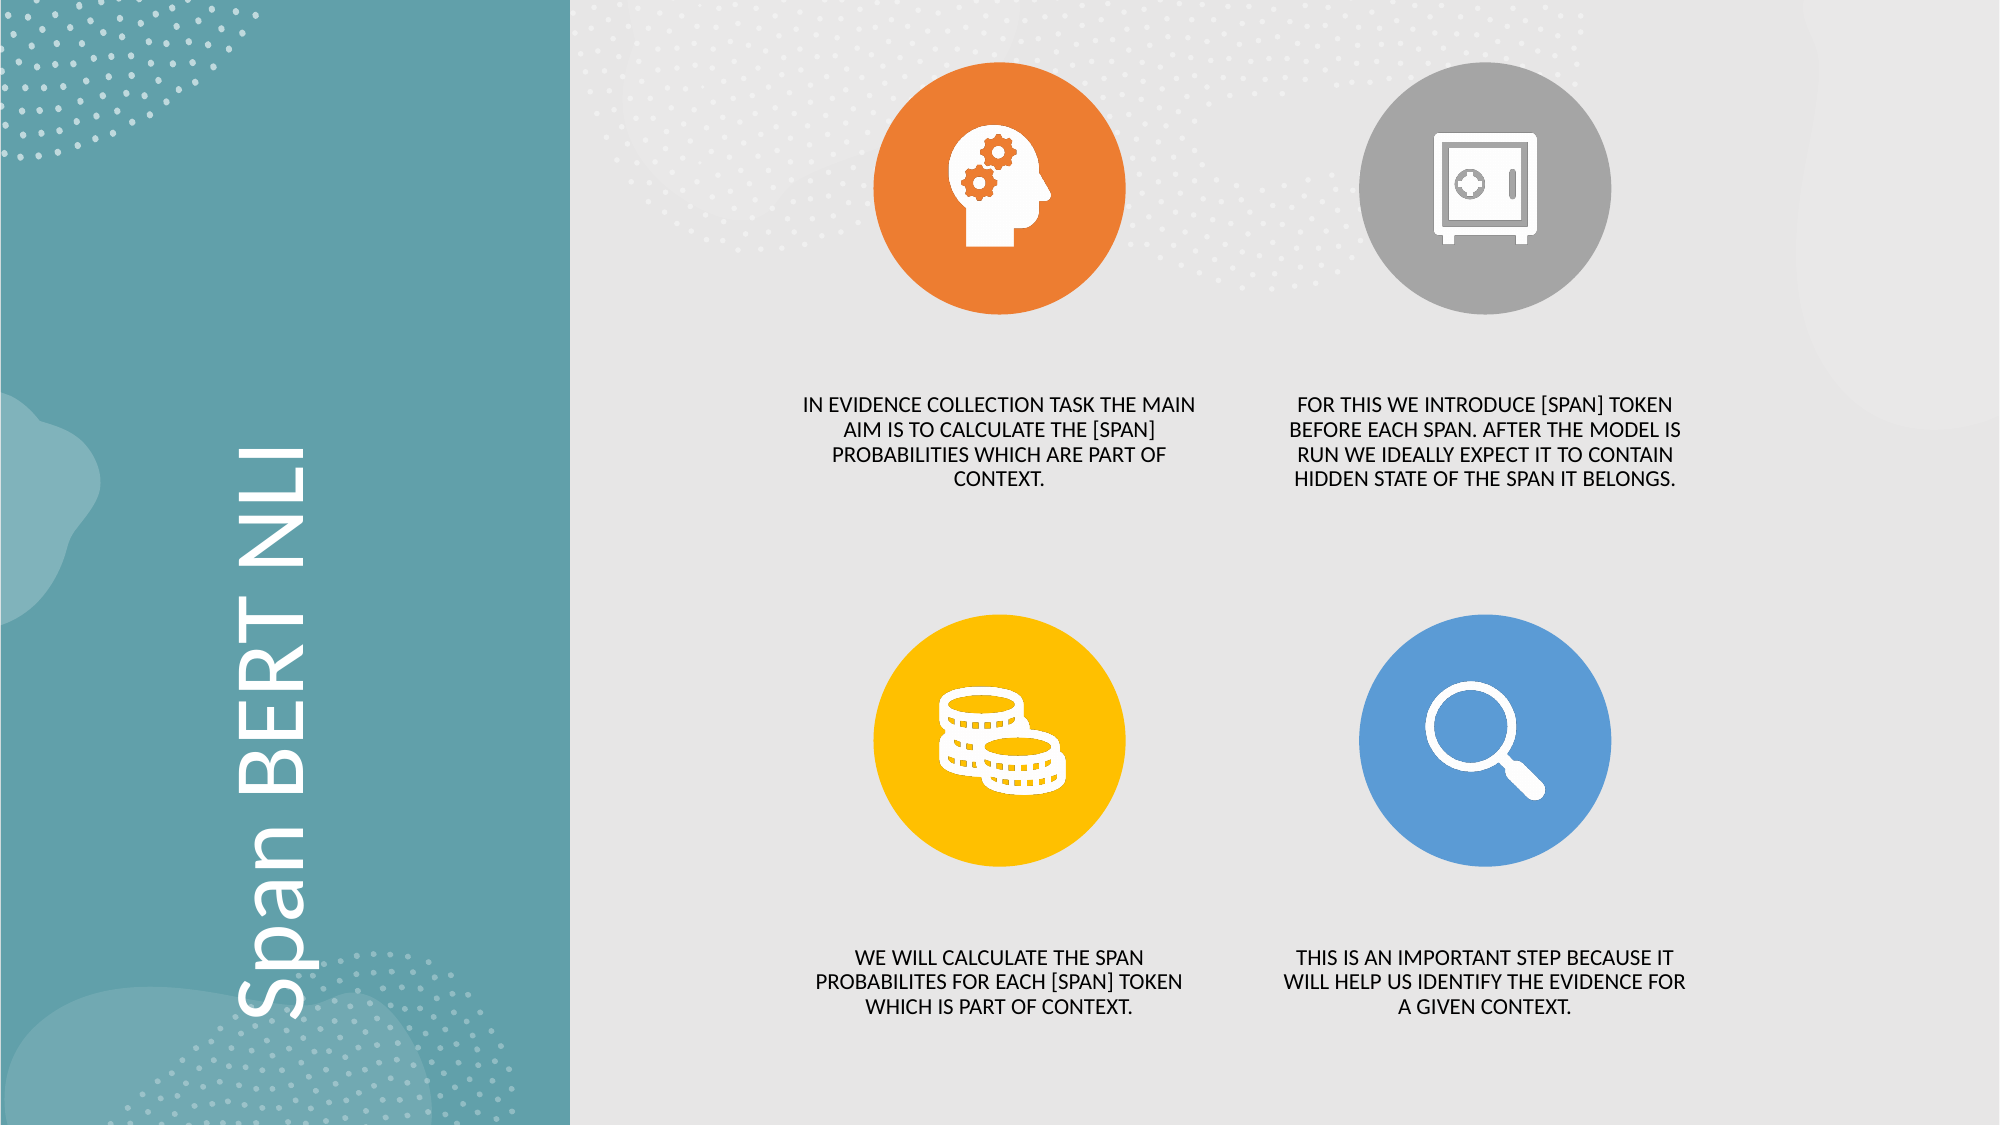

In evidence collection task the main aim is to calculate the [SPAN] probabilities which are part of context.
For this we introduce [SPAN] token before each span. After the model is run we ideally expect it to contain hidden state of the span it belongs.
We will calculate the span probabilites for each [SPAN] token which is part of context.
This is an important step because it will help us identify the evidence for a given context.
# Span BERT NLI